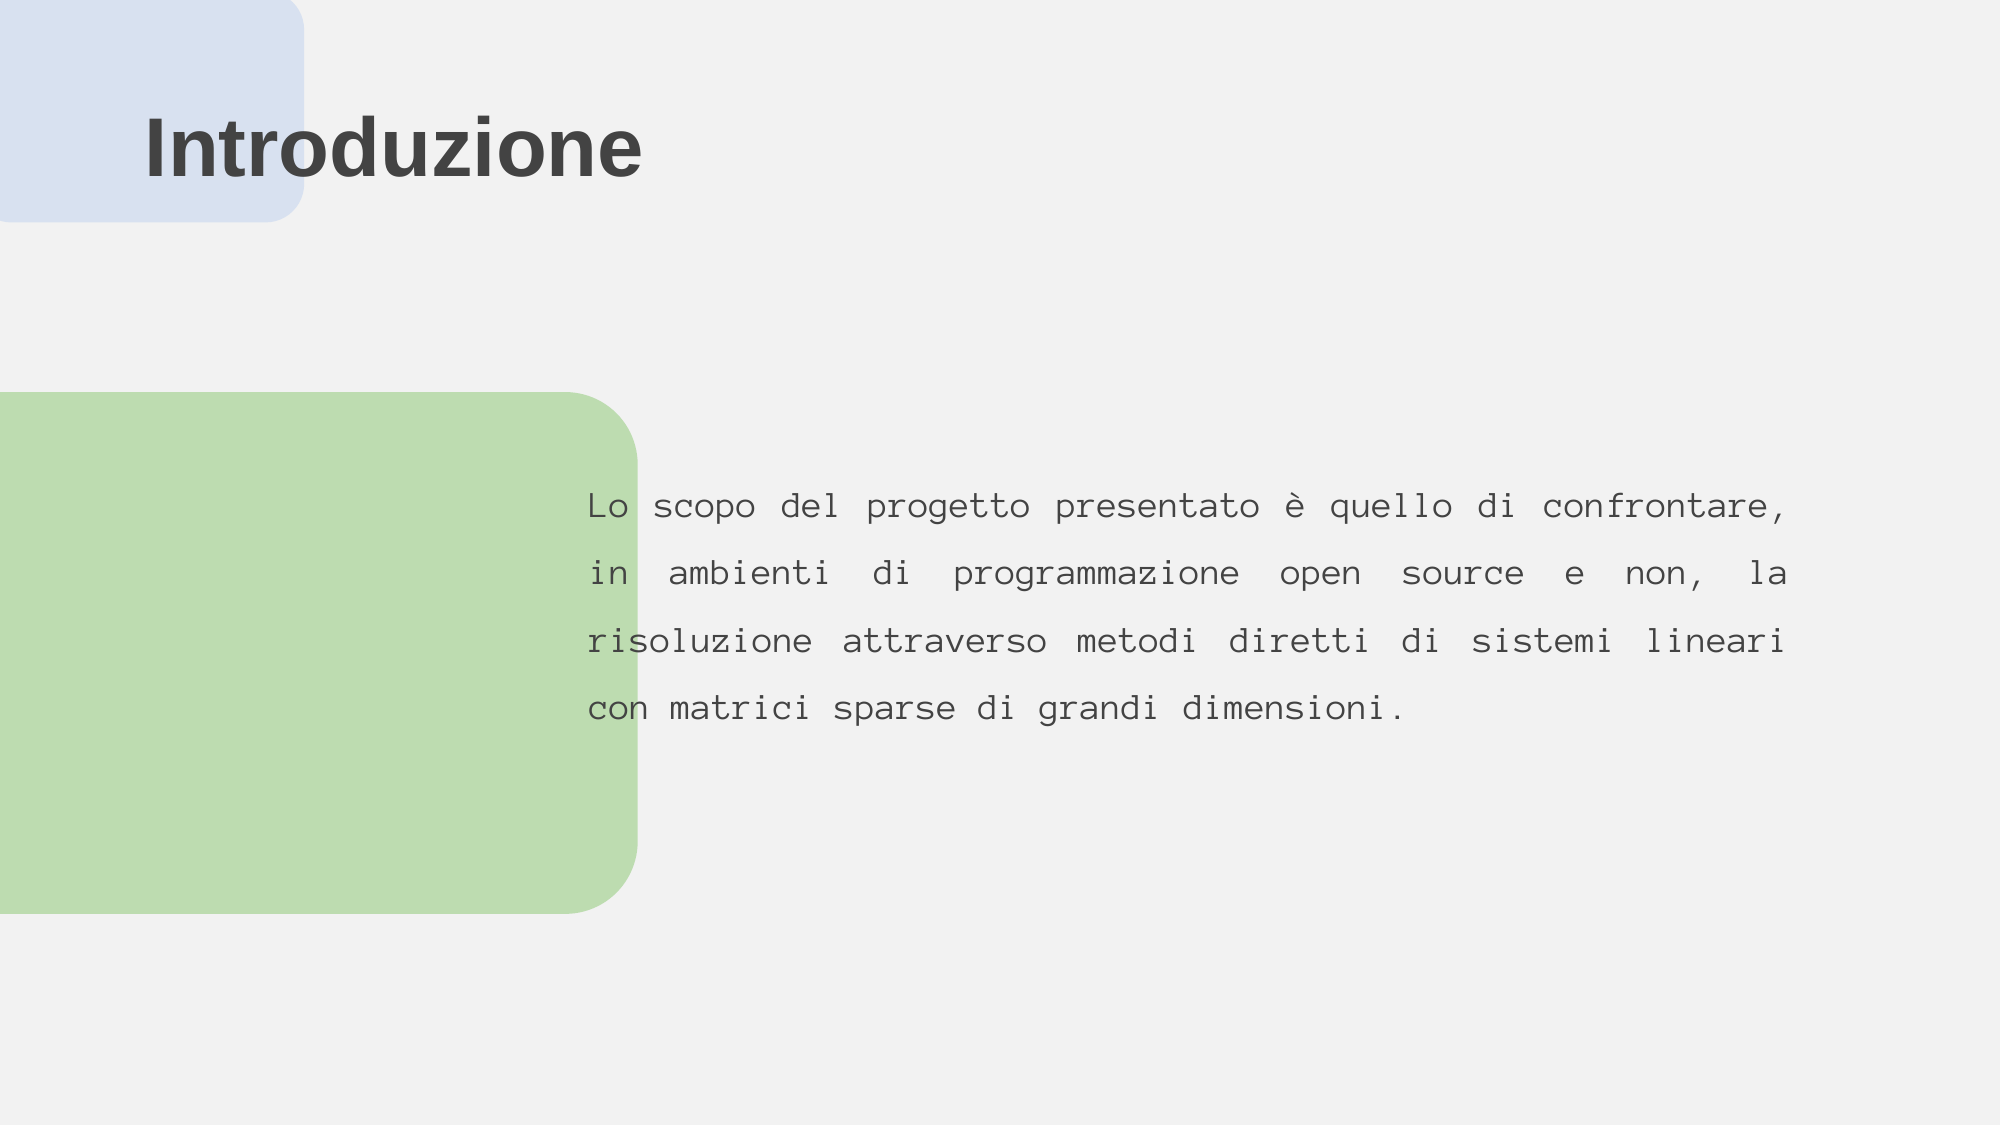

# Introduzione
Lo scopo del progetto presentato è quello di confrontare, in ambienti di programmazione open source e non, la risoluzione attraverso metodi diretti di sistemi lineari con matrici sparse di grandi dimensioni.